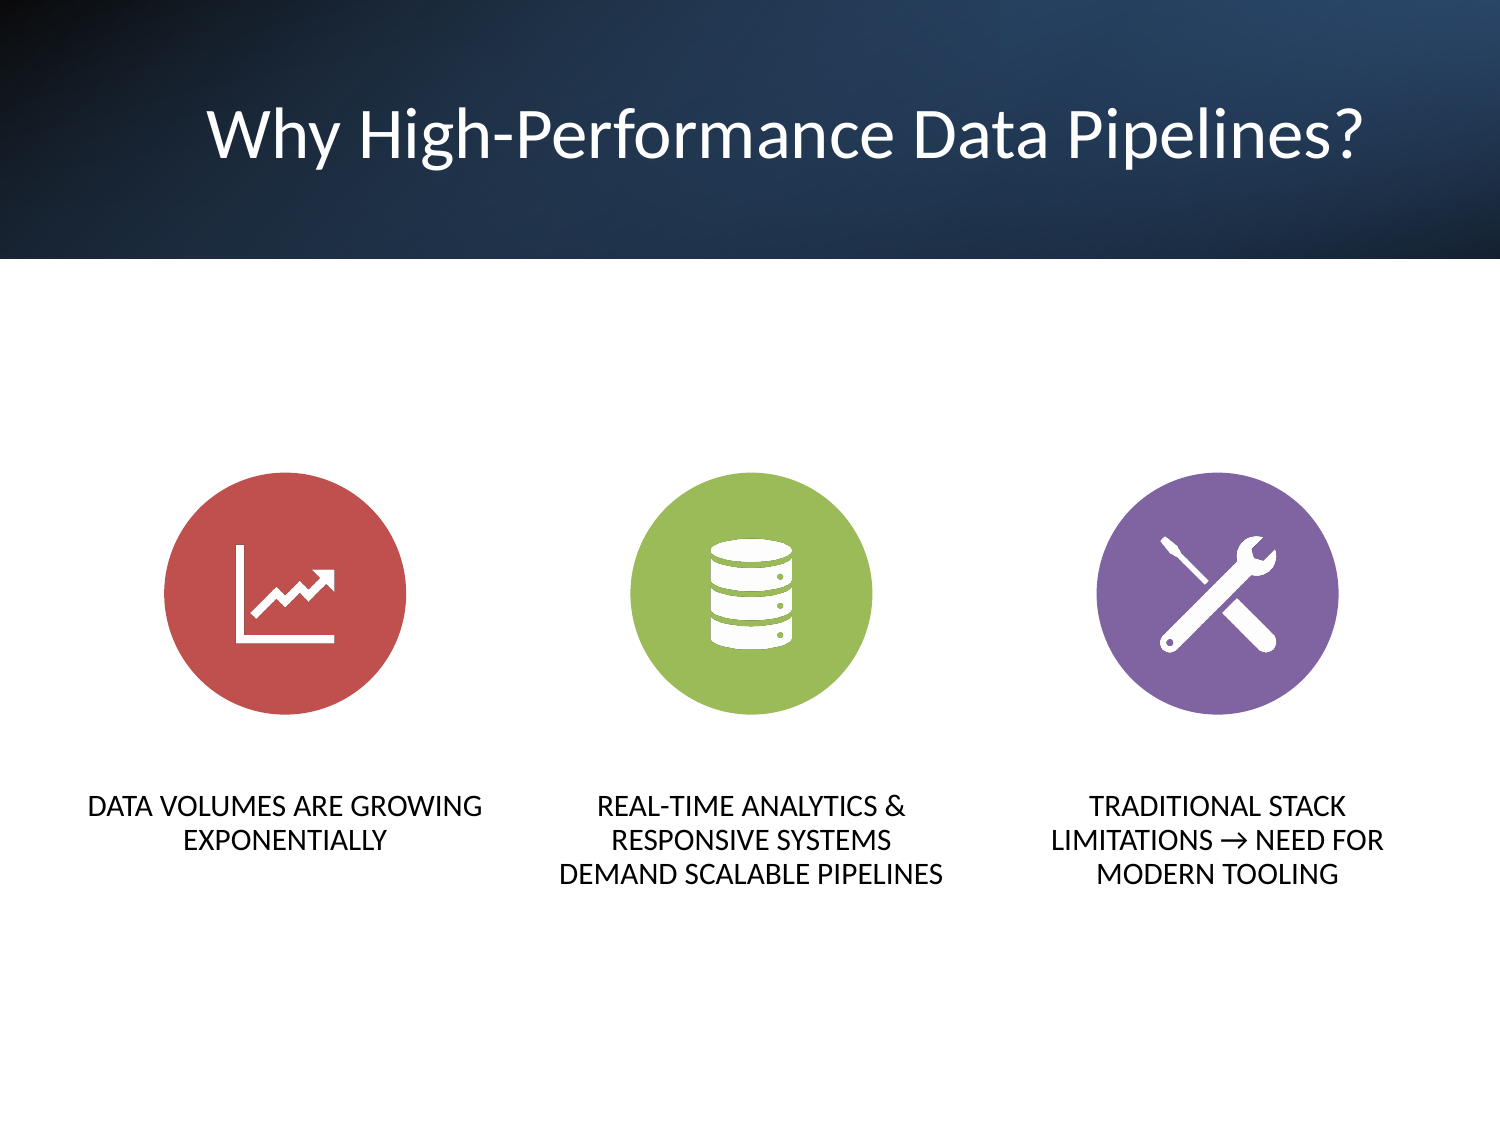

# Why High-Performance Data Pipelines?
Data volumes are growing exponentially
Real-time analytics & responsive systems demand scalable pipelines
Traditional stack limitations → need for modern tooling